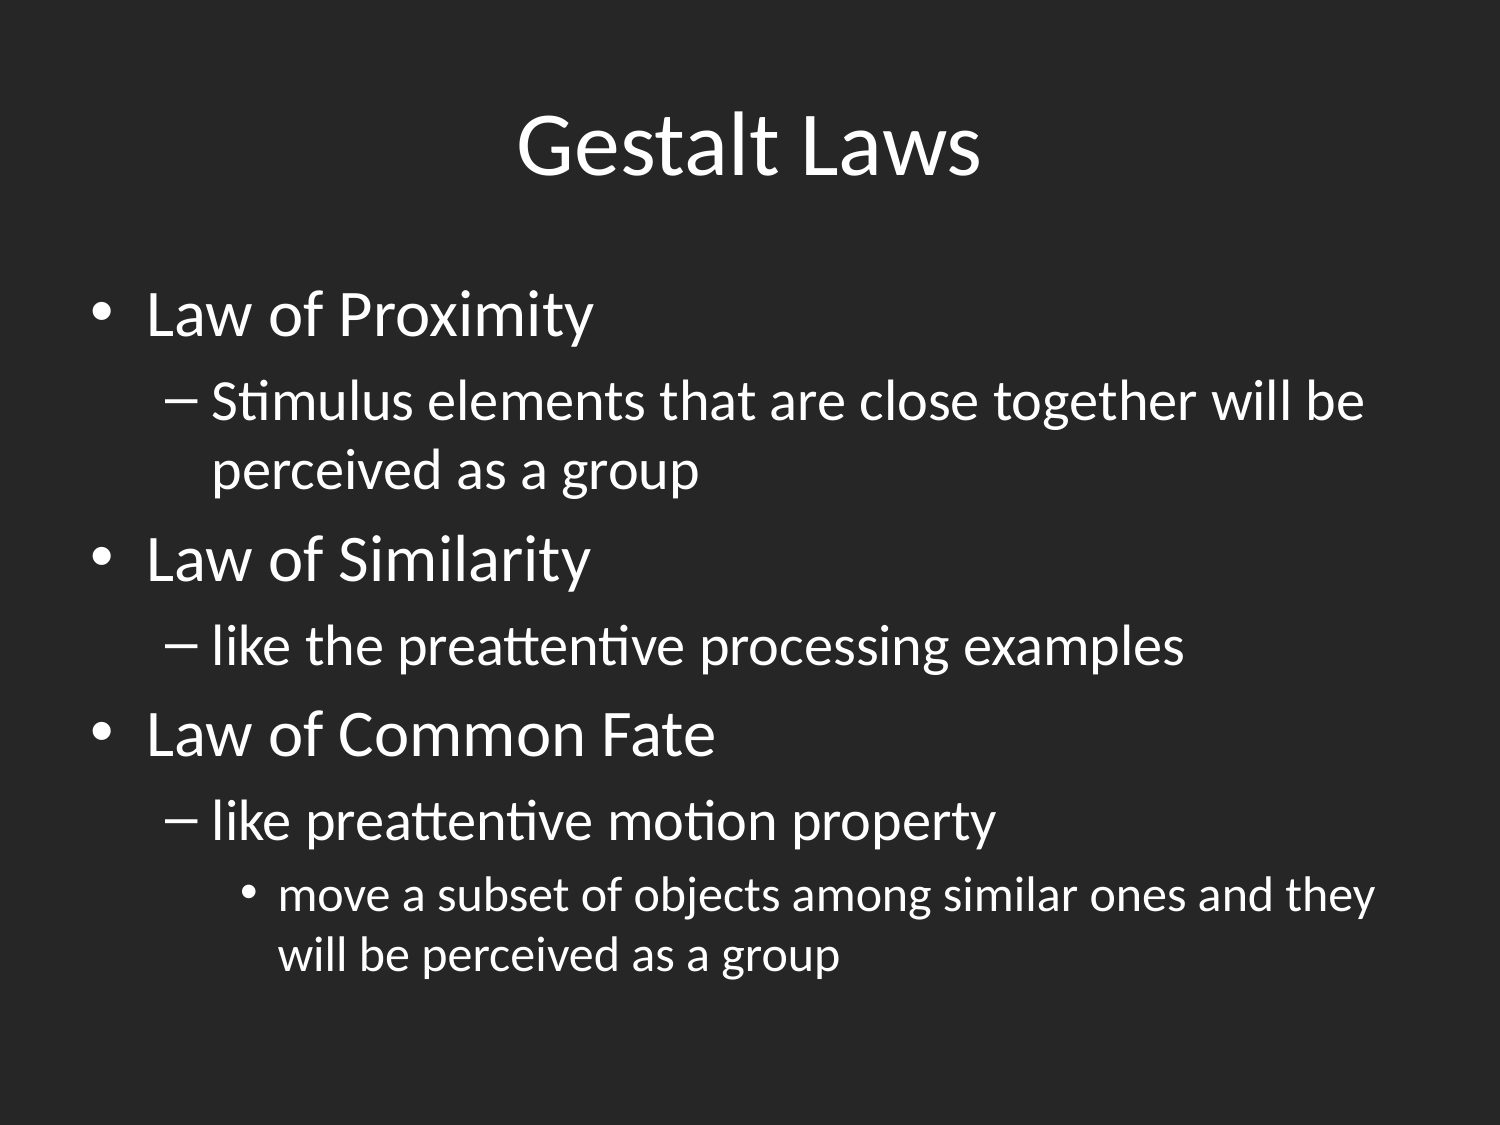

# Gestalt Laws
Law of Proximity
Stimulus elements that are close together will be perceived as a group
Law of Similarity
like the preattentive processing examples
Law of Common Fate
like preattentive motion property
move a subset of objects among similar ones and they will be perceived as a group